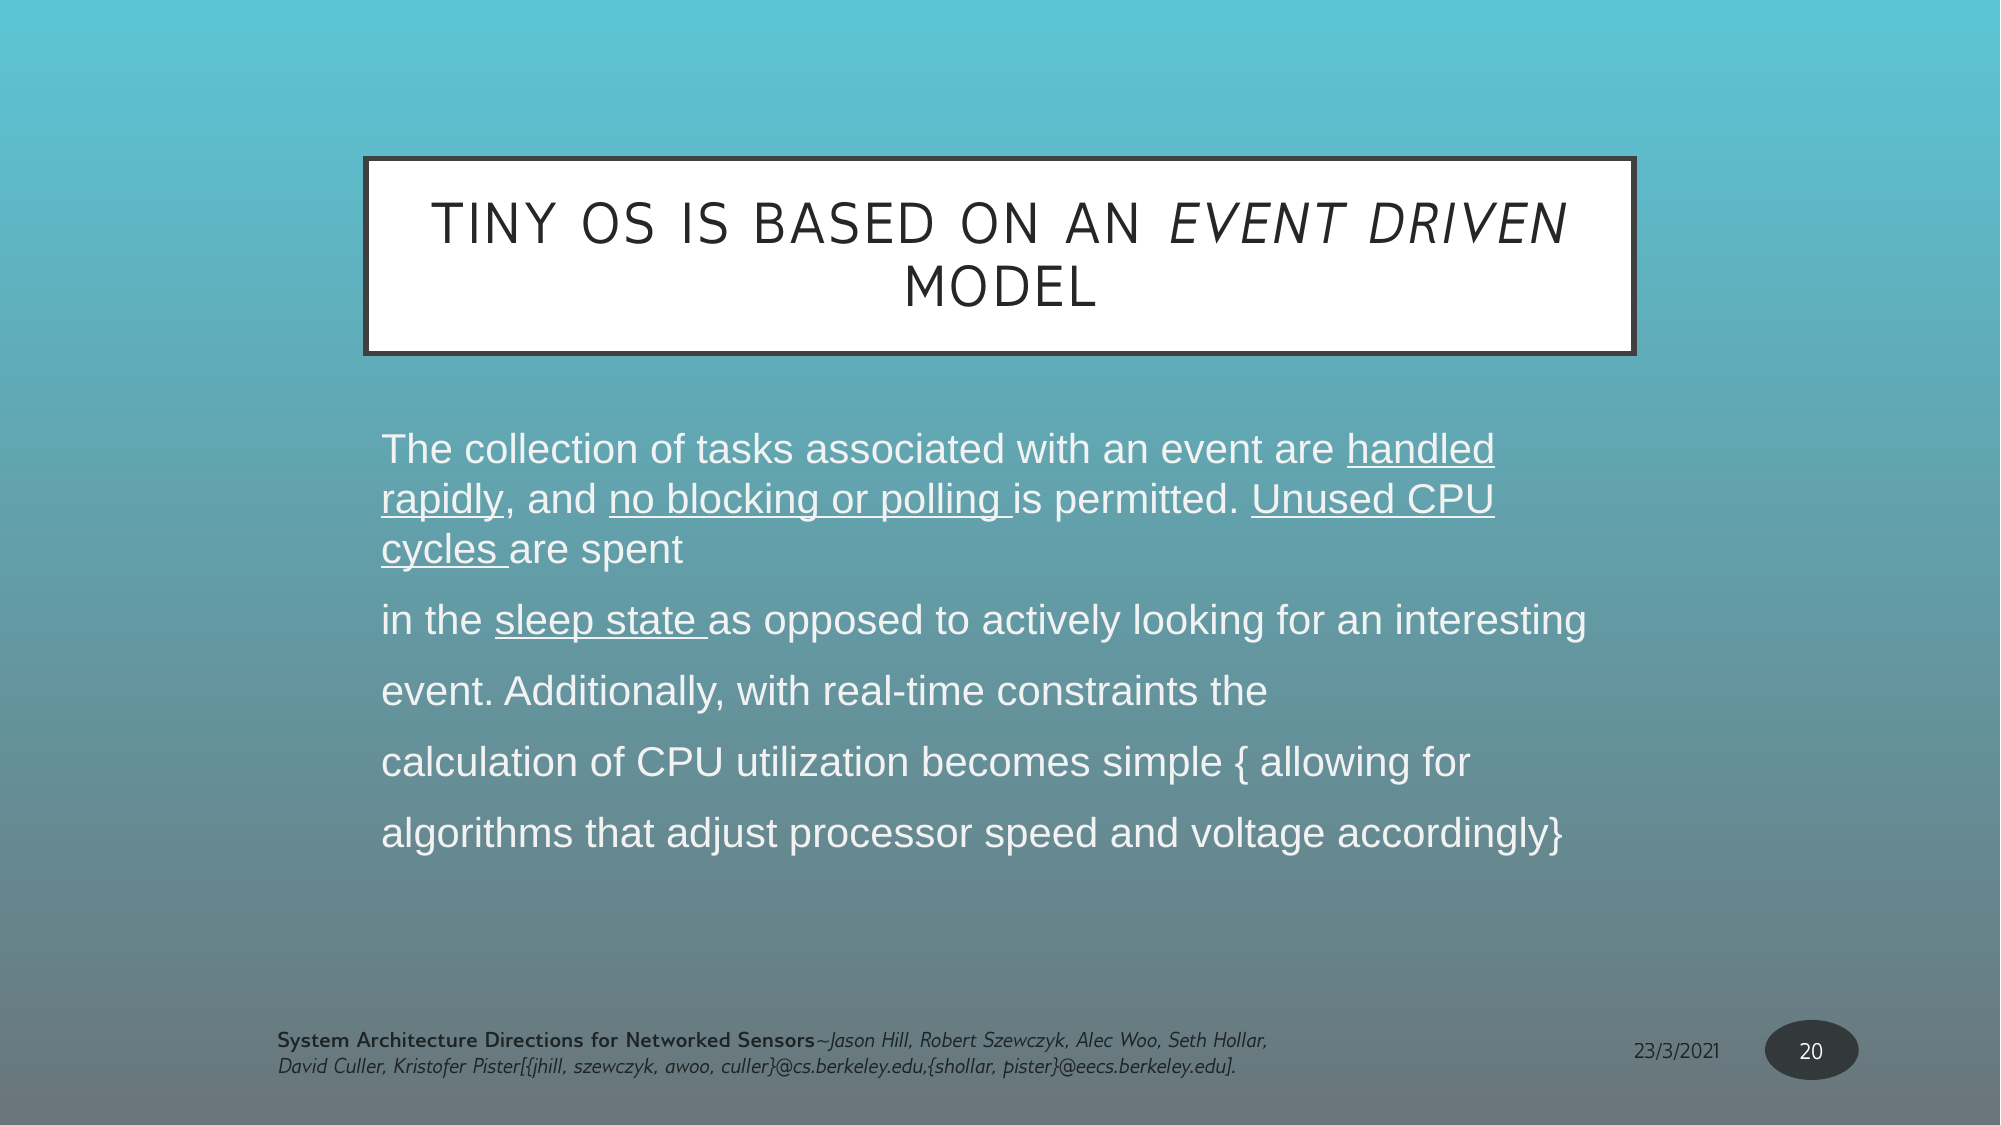

# Tiny os is based on an event driven model
The collection of tasks associated with an event are handled rapidly, and no blocking or polling is permitted. Unused CPU cycles are spent
in the sleep state as opposed to actively looking for an interesting
event. Additionally, with real-time constraints the
calculation of CPU utilization becomes simple { allowing for
algorithms that adjust processor speed and voltage accordingly}
20
System Architecture Directions for Networked Sensors~Jason Hill, Robert Szewczyk, Alec Woo, Seth Hollar, David Culler, Kristofer Pister[{jhill, szewczyk, awoo, culler}@cs.berkeley.edu,{shollar, pister}@eecs.berkeley.edu].
23/3/2021